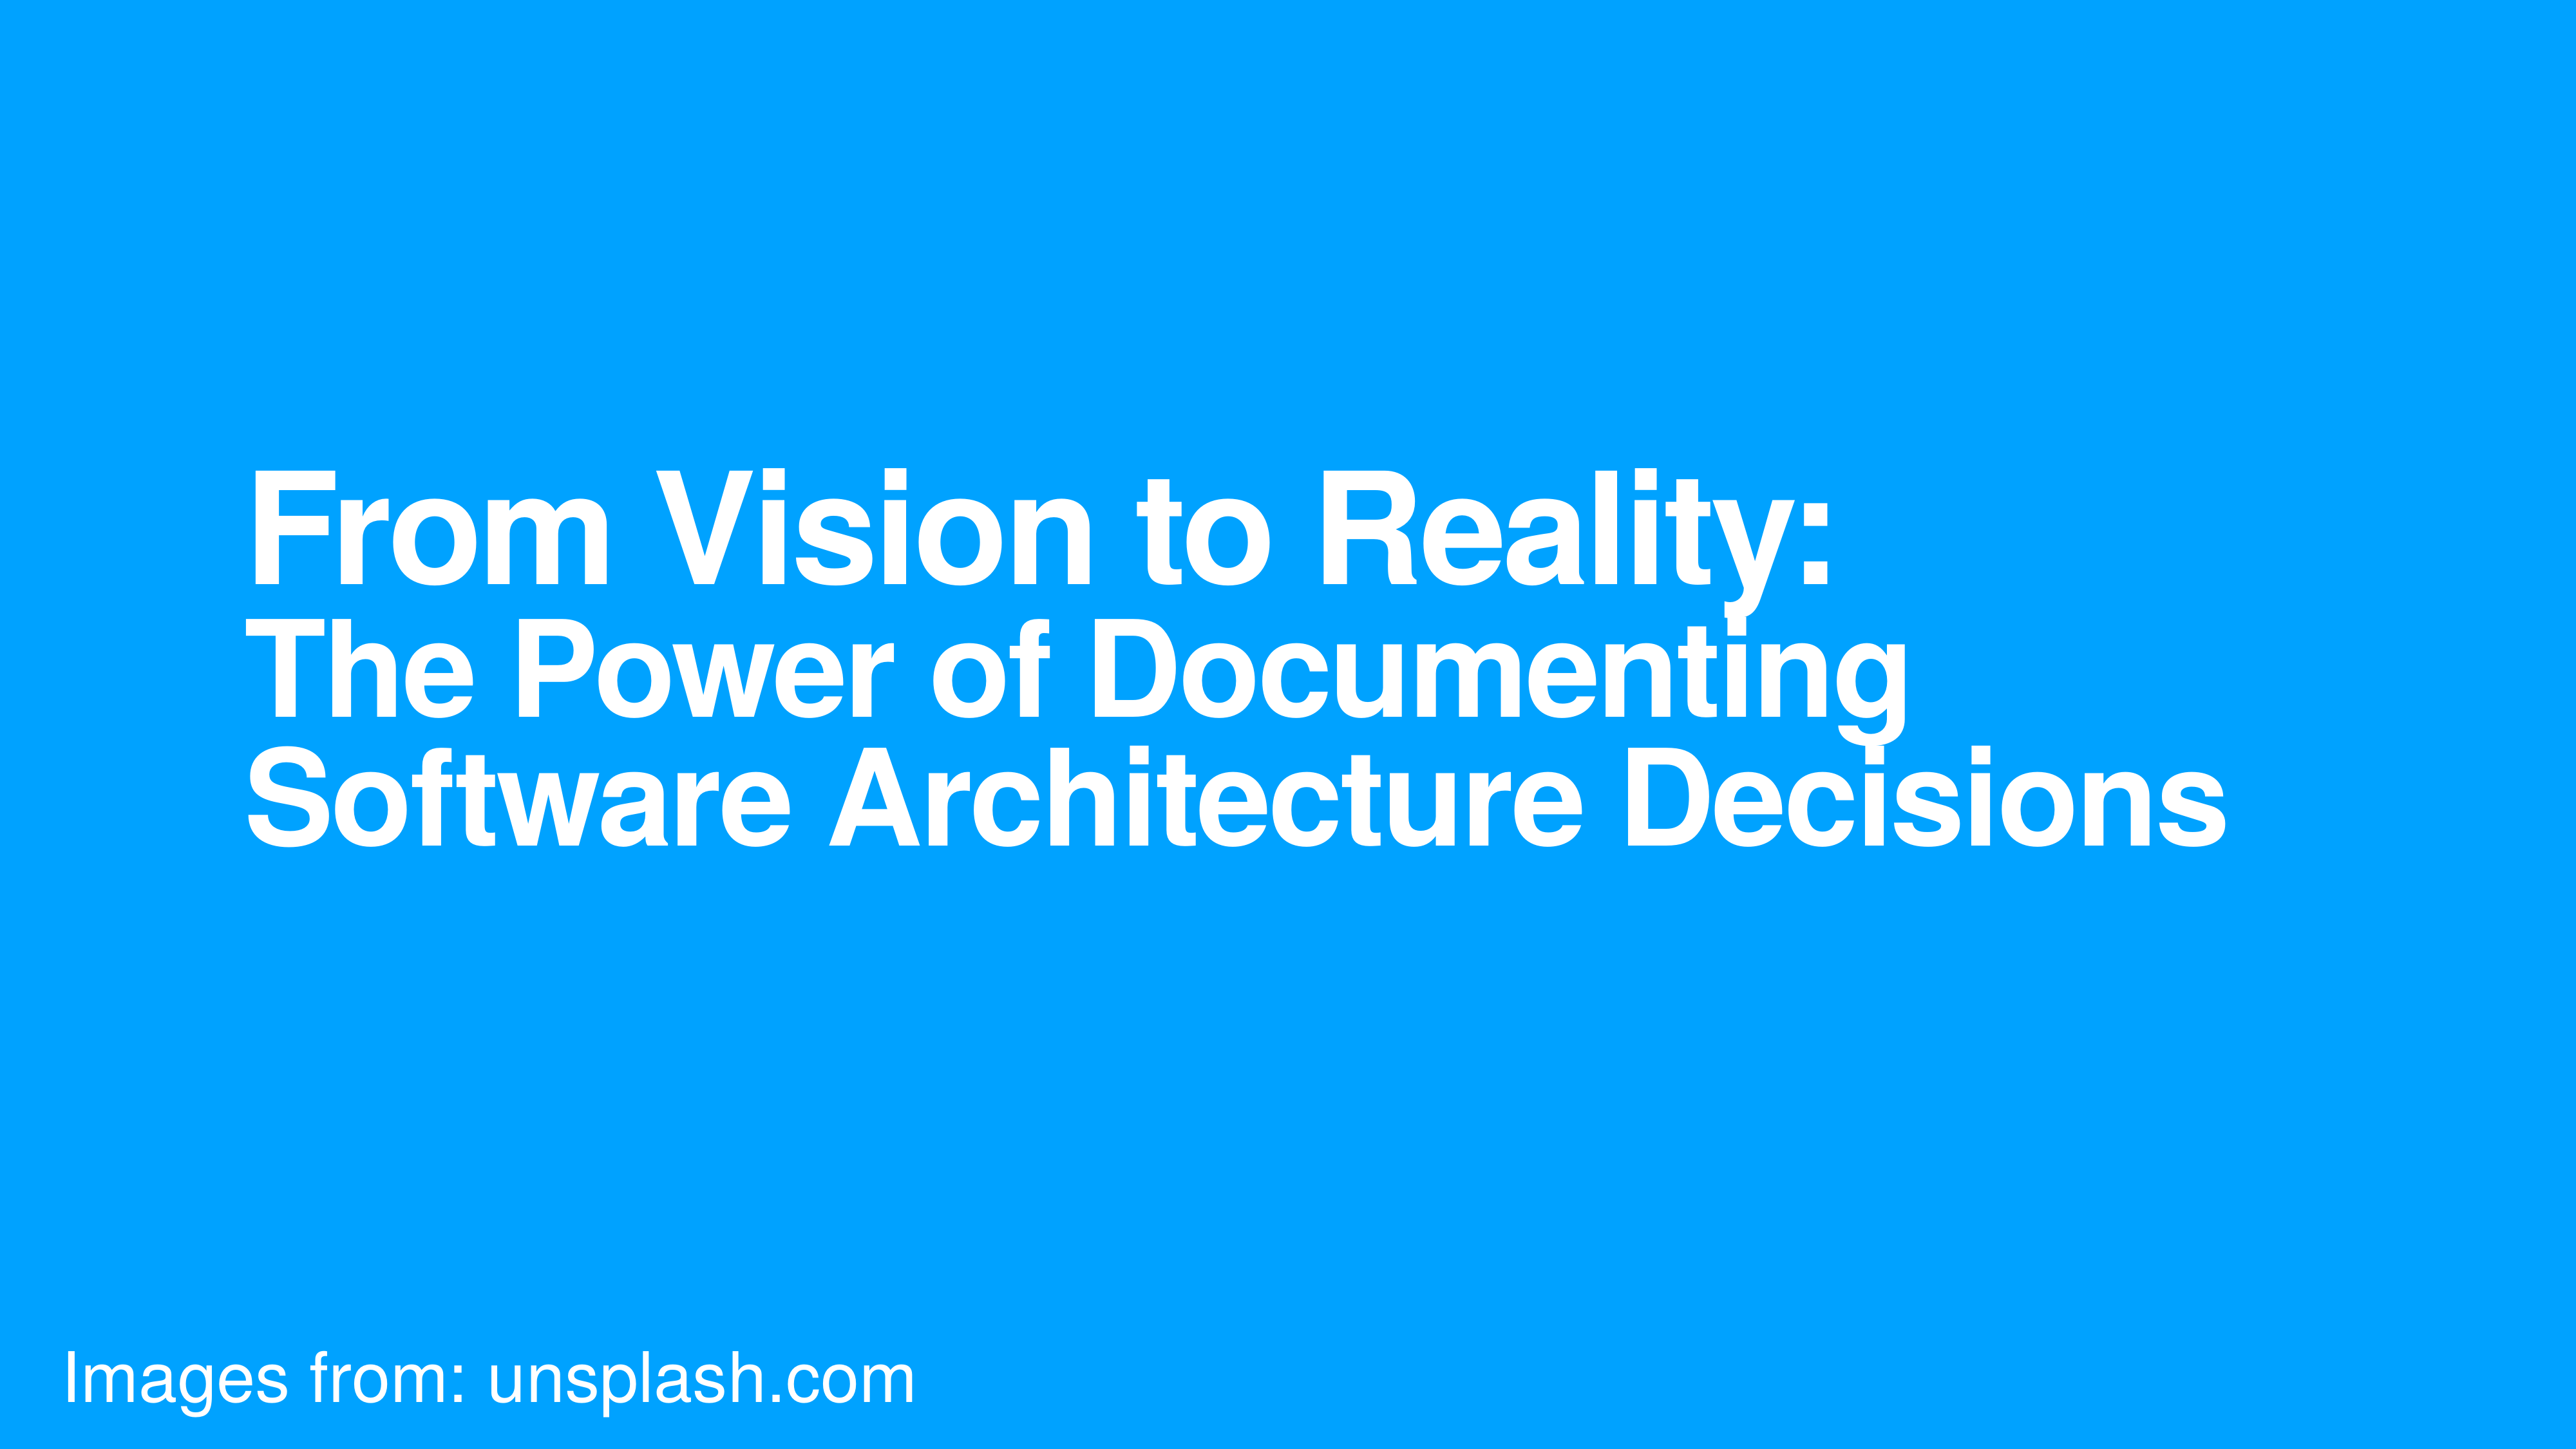

# From Vision to Reality: The Power of Documenting Software Architecture Decisions
Images from: unsplash.com